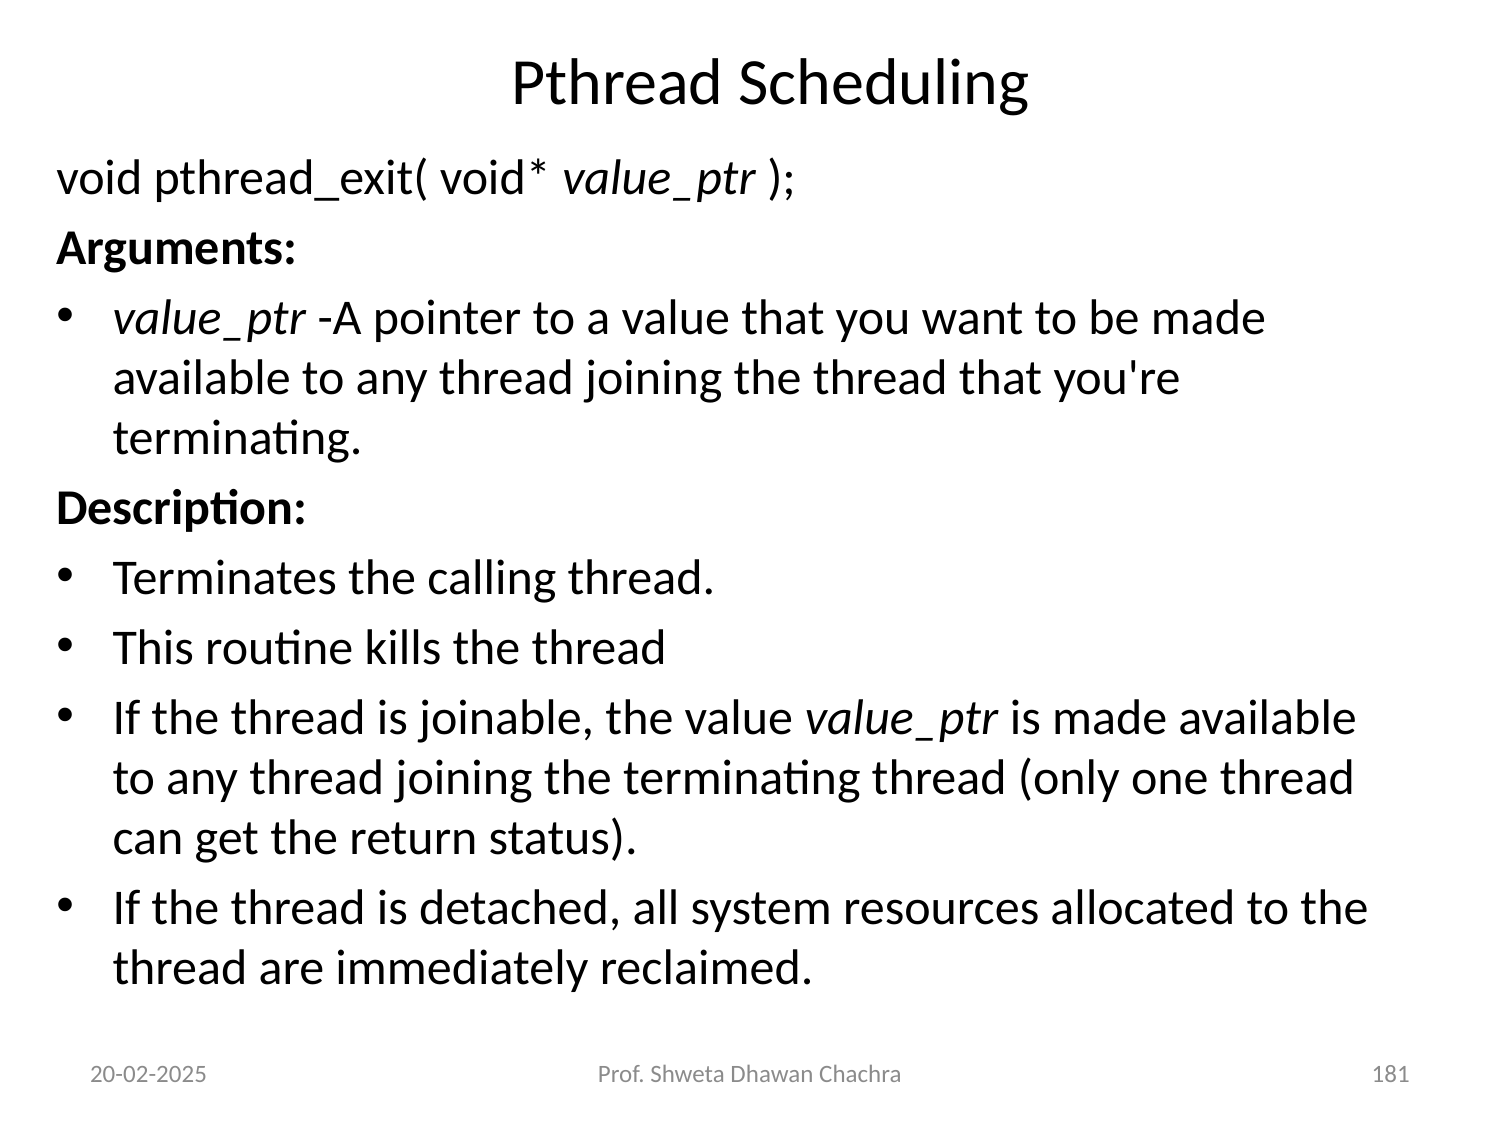

# Pthread Scheduling
void pthread_exit( void* value_ptr );
Arguments:
value_ptr -A pointer to a value that you want to be made available to any thread joining the thread that you're terminating.
Description:
Terminates the calling thread.
This routine kills the thread
If the thread is joinable, the value value_ptr is made available to any thread joining the terminating thread (only one thread can get the return status).
If the thread is detached, all system resources allocated to the thread are immediately reclaimed.
20-02-2025
Prof. Shweta Dhawan Chachra
181